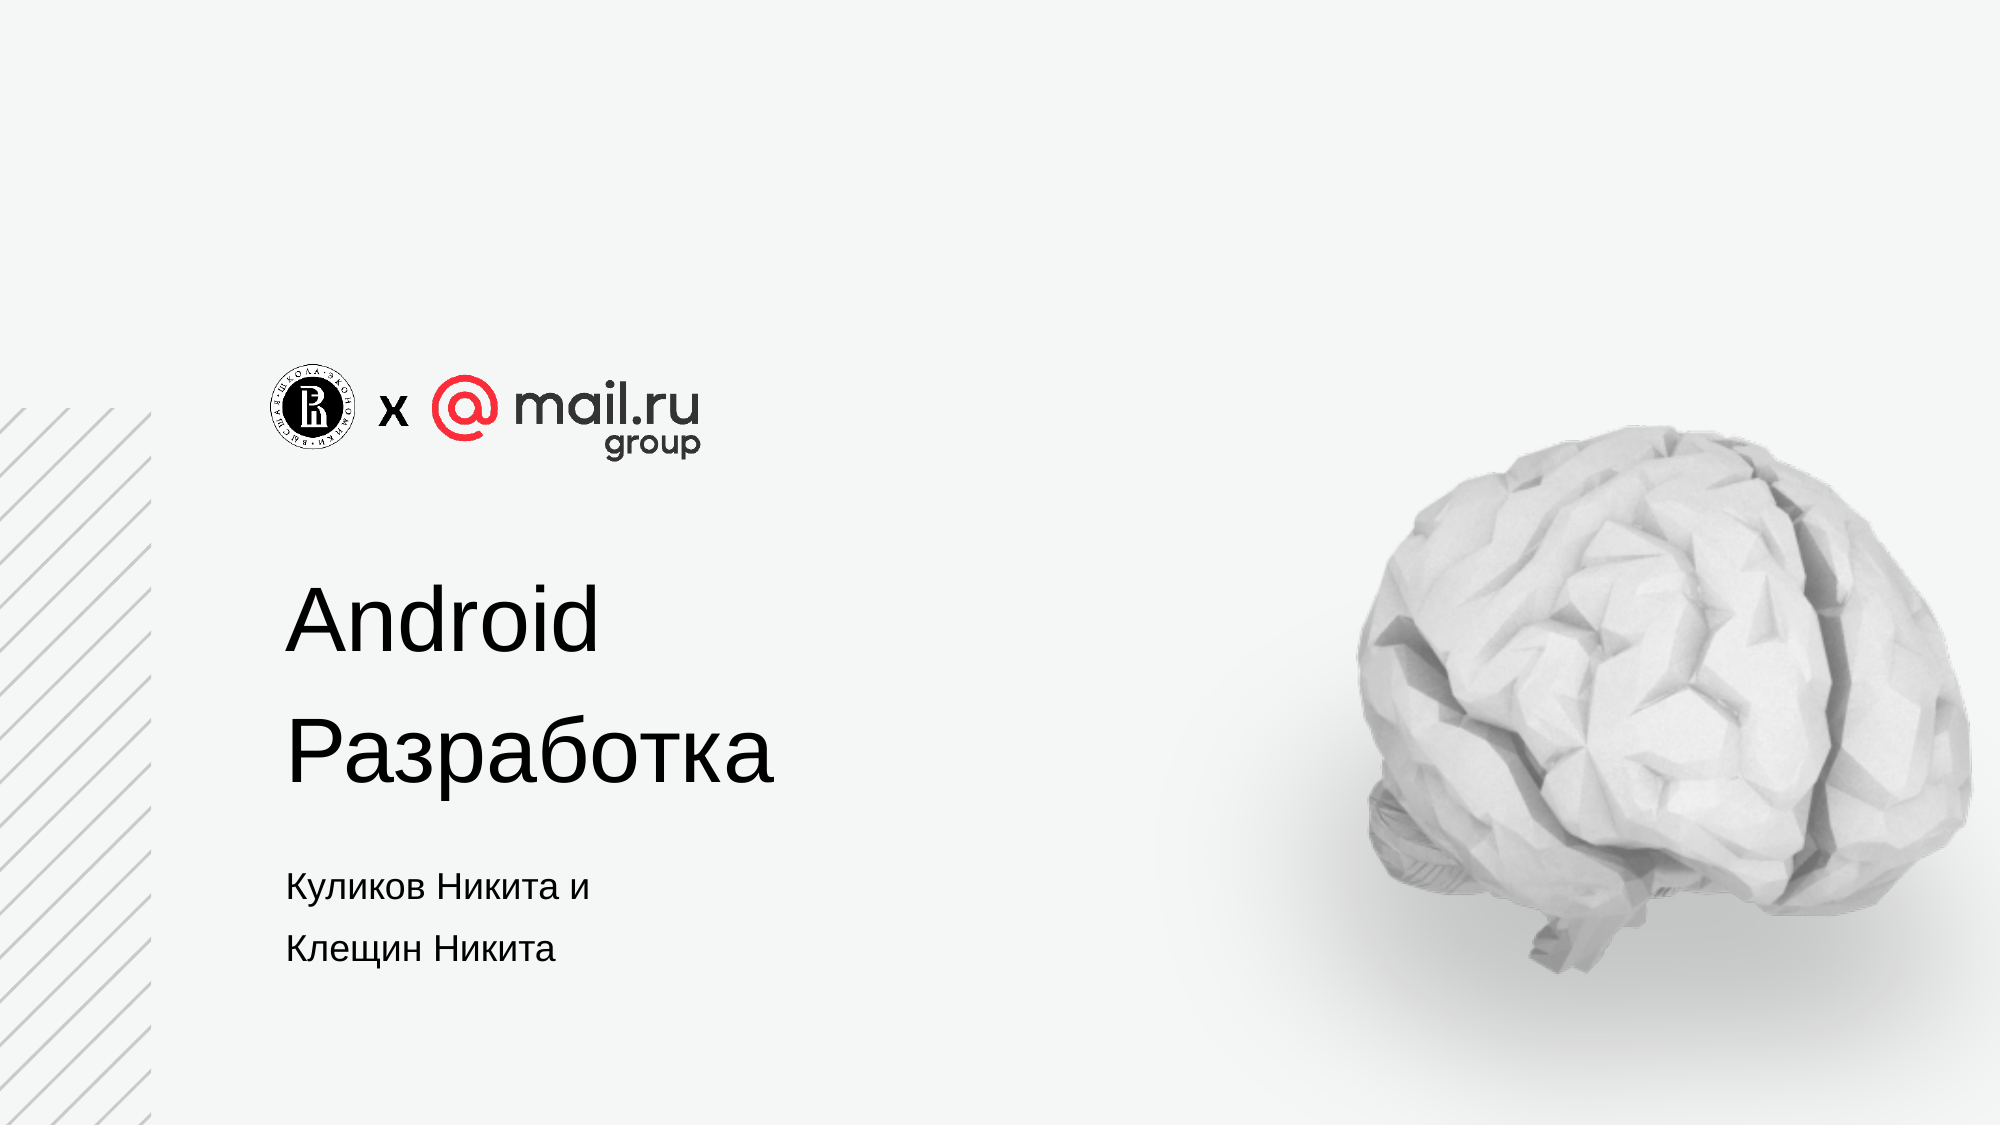

Android
Разработка
Куликов Никита и
Клещин Никита